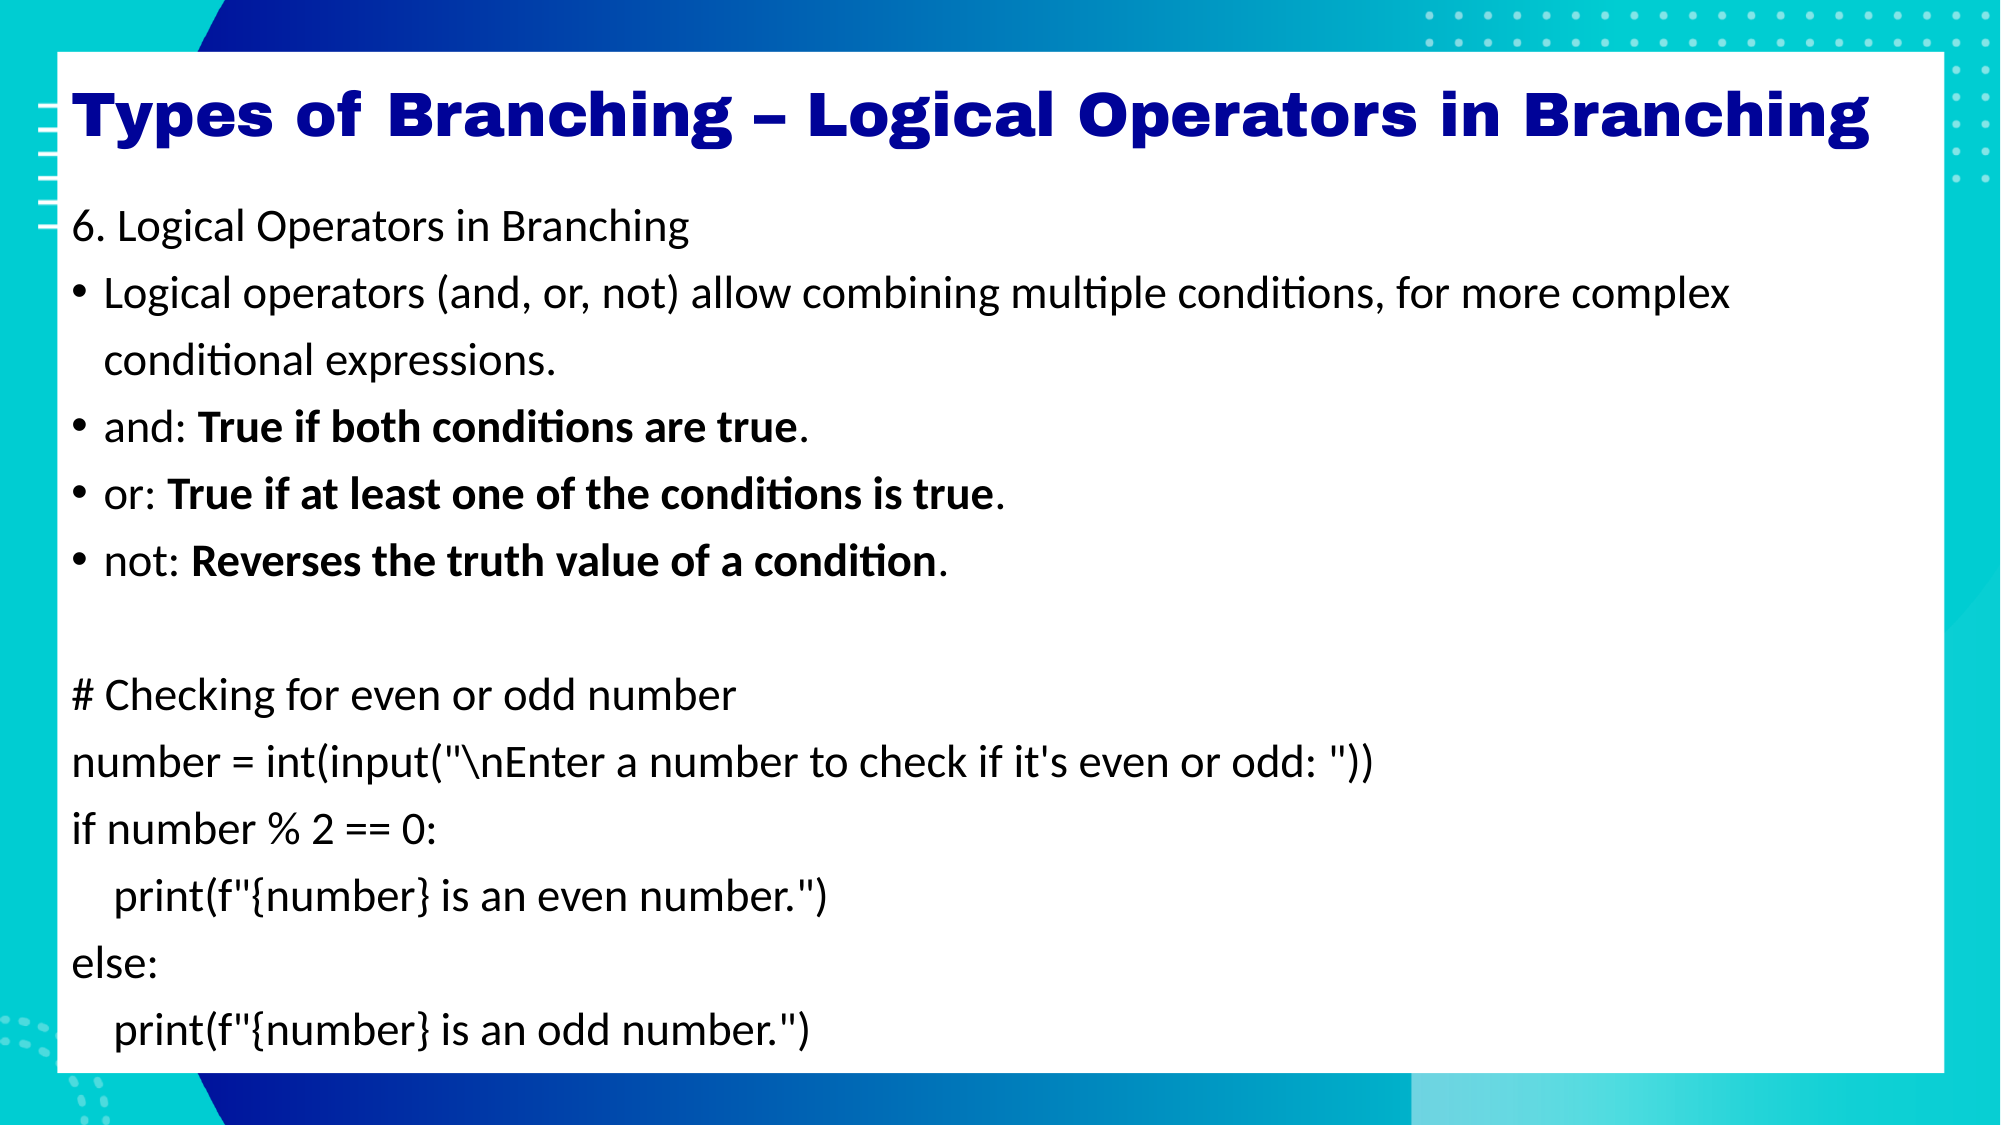

# Types of Branching – Logical Operators in Branching
6. Logical Operators in Branching
Logical operators (and, or, not) allow combining multiple conditions, for more complex conditional expressions.
and: True if both conditions are true.
or: True if at least one of the conditions is true.
not: Reverses the truth value of a condition.

# Checking for even or odd number
number = int(input("\nEnter a number to check if it's even or odd: "))
if number % 2 == 0:
    print(f"{number} is an even number.")
else:
    print(f"{number} is an odd number.")